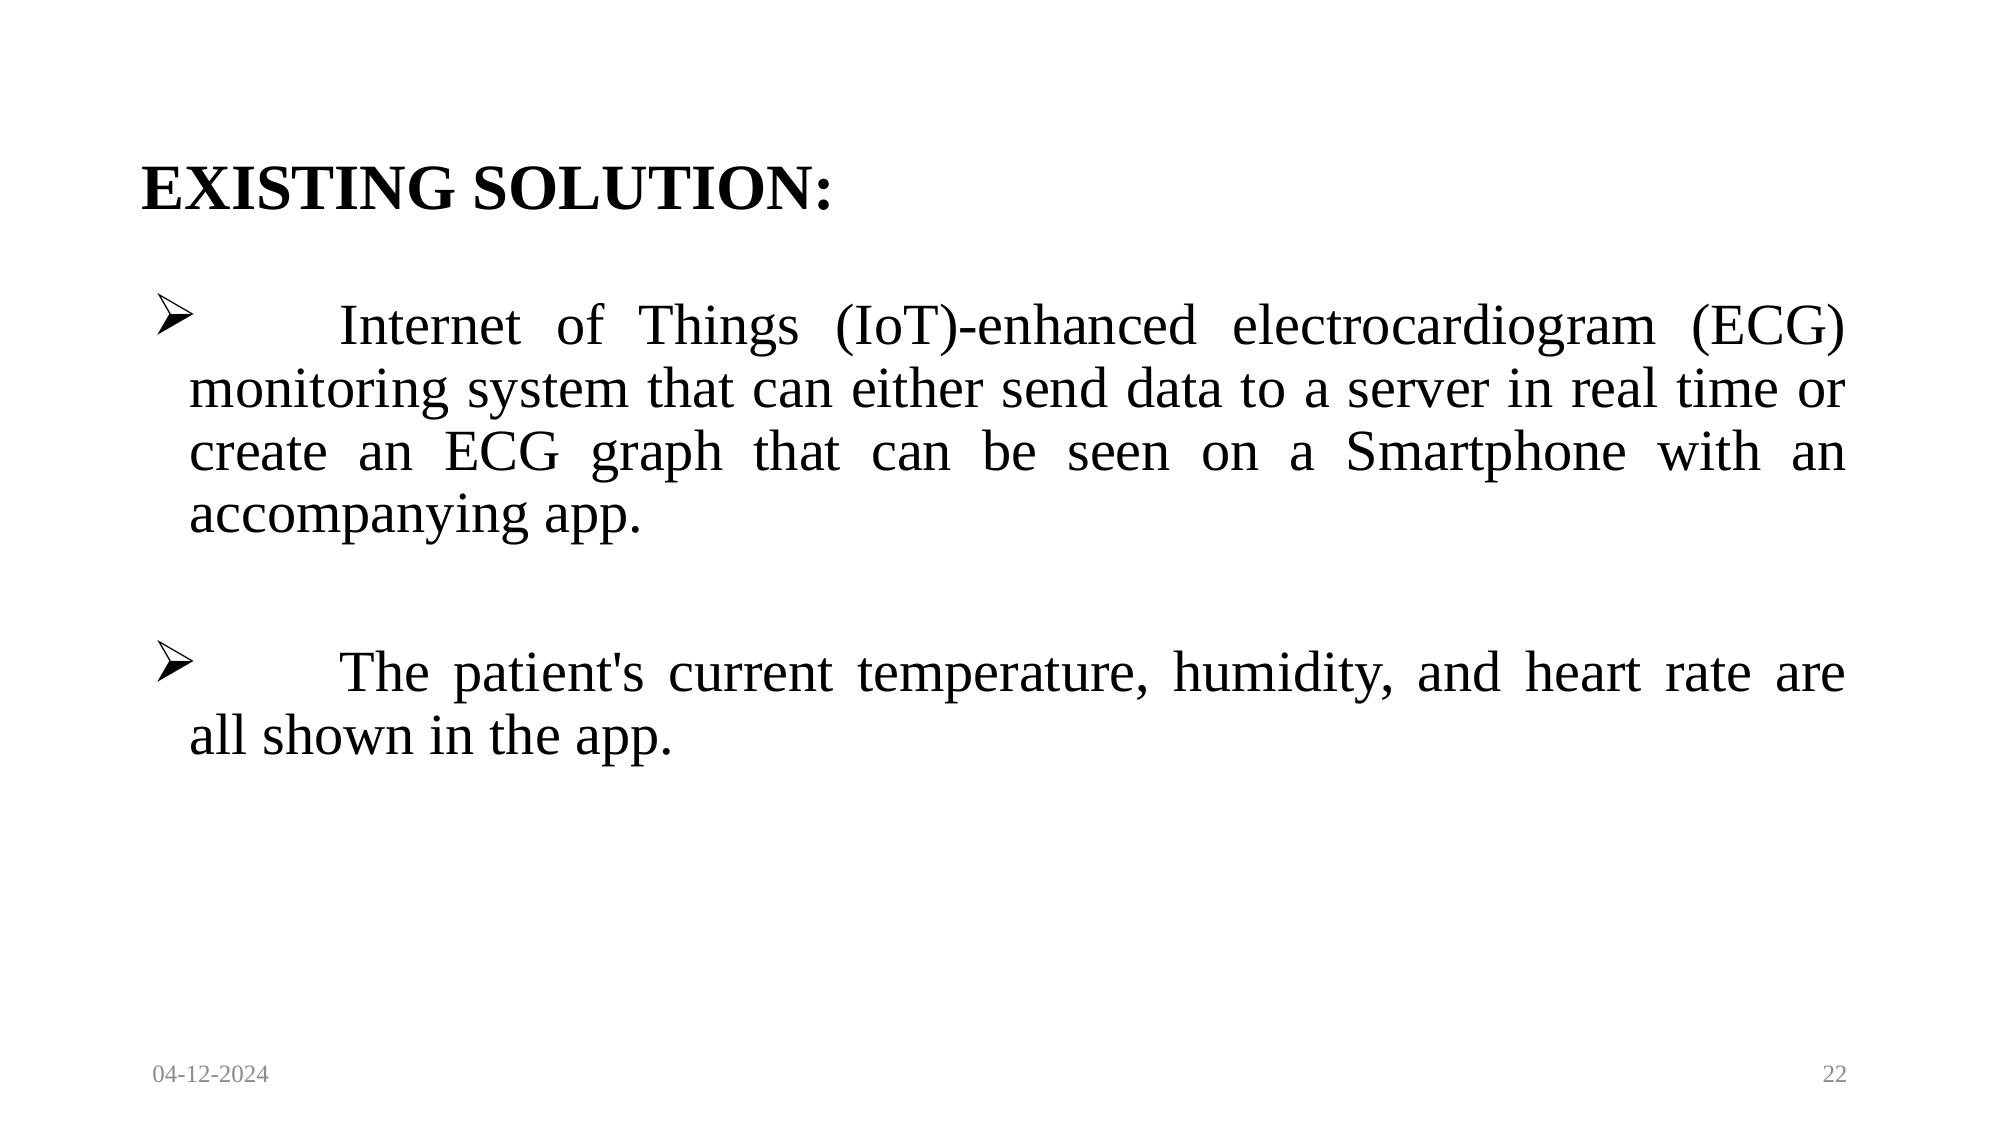

# EXISTING SOLUTION:
	Internet of Things (IoT)-enhanced electrocardiogram (ECG) monitoring system that can either send data to a server in real time or create an ECG graph that can be seen on a Smartphone with an accompanying app.

	The patient's current temperature, humidity, and heart rate are all shown in the app.
04-12-2024
22